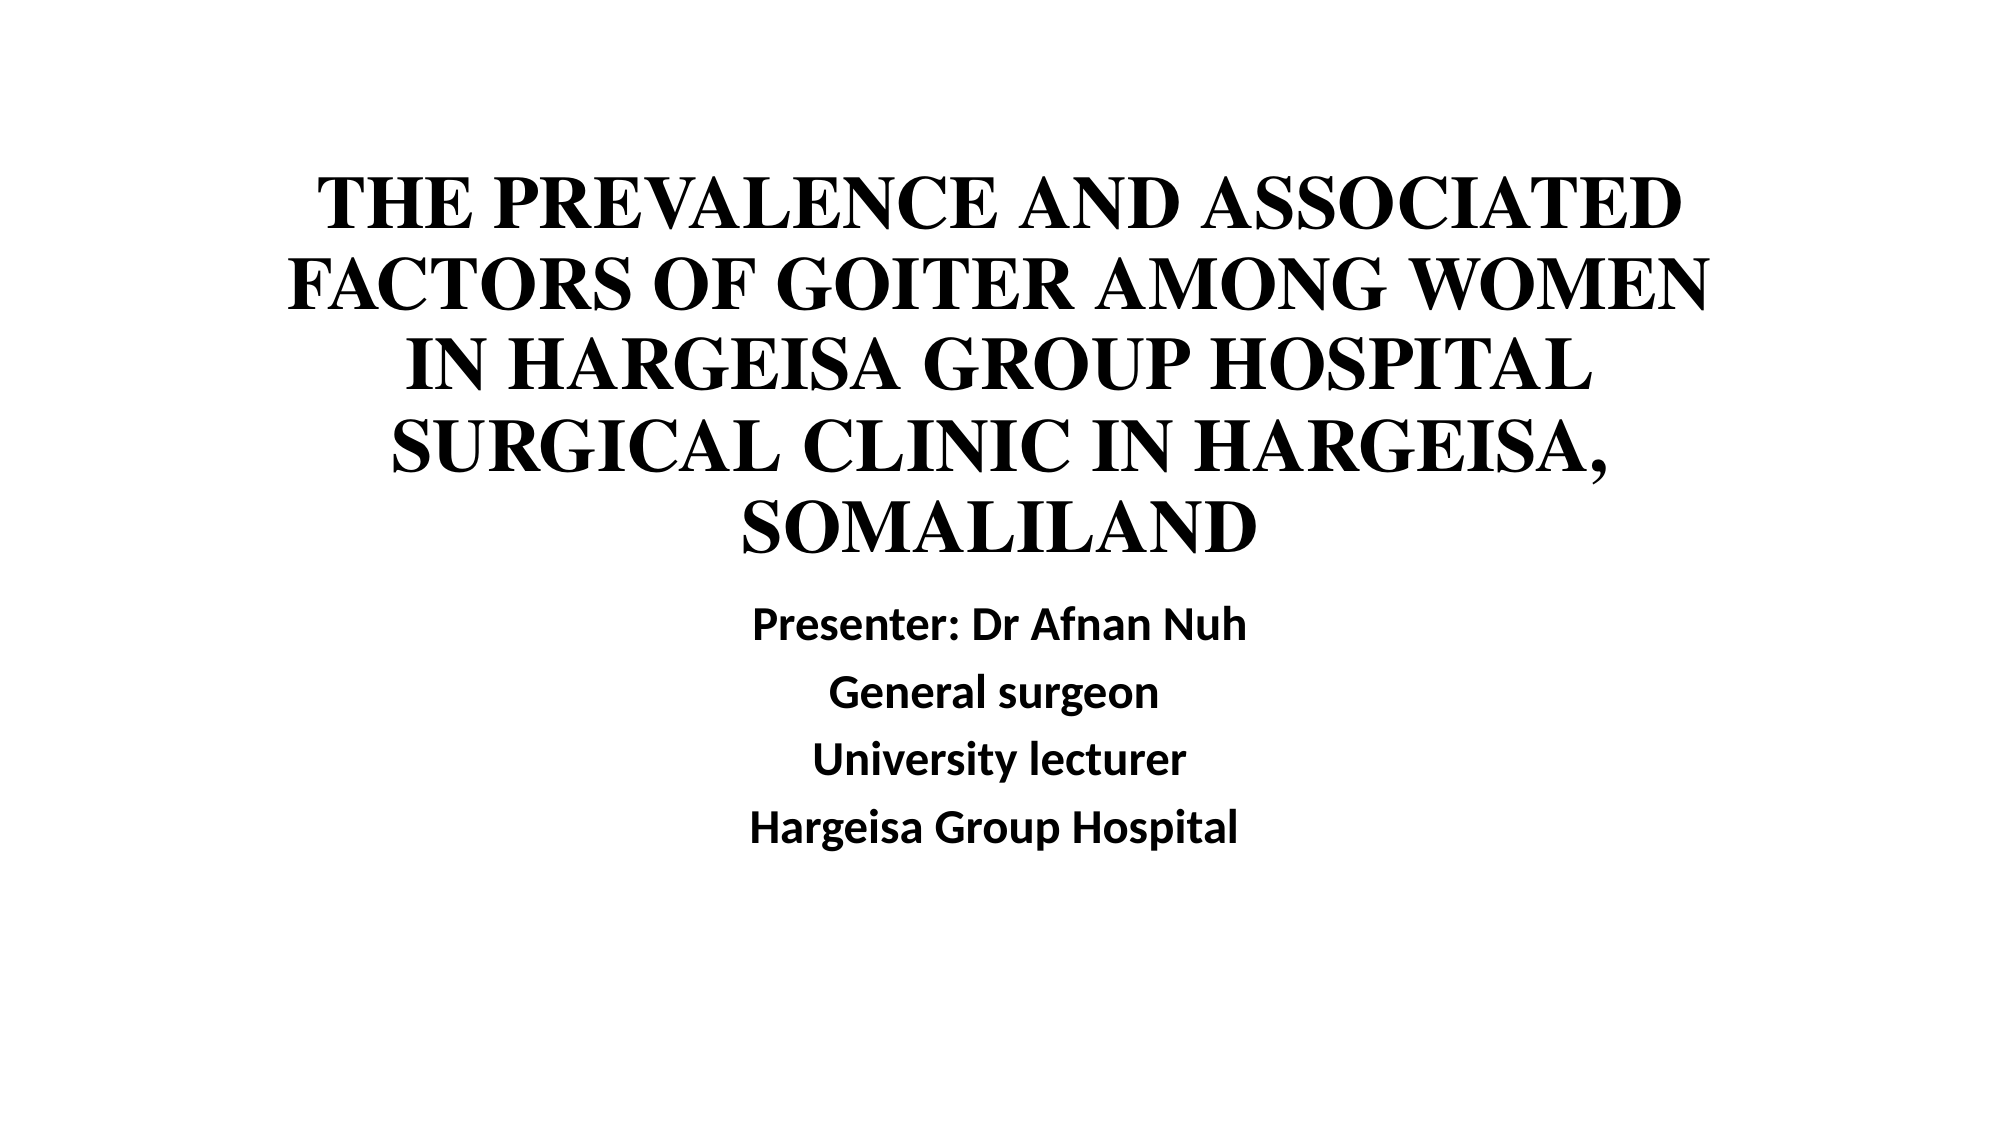

# THE PREVALENCE AND ASSOCIATED FACTORS OF GOITER AMONG WOMEN IN HARGEISA GROUP HOSPITAL SURGICAL CLINIC IN HARGEISA, SOMALILAND
Presenter: Dr Afnan Nuh
General surgeon
University lecturer
Hargeisa Group Hospital